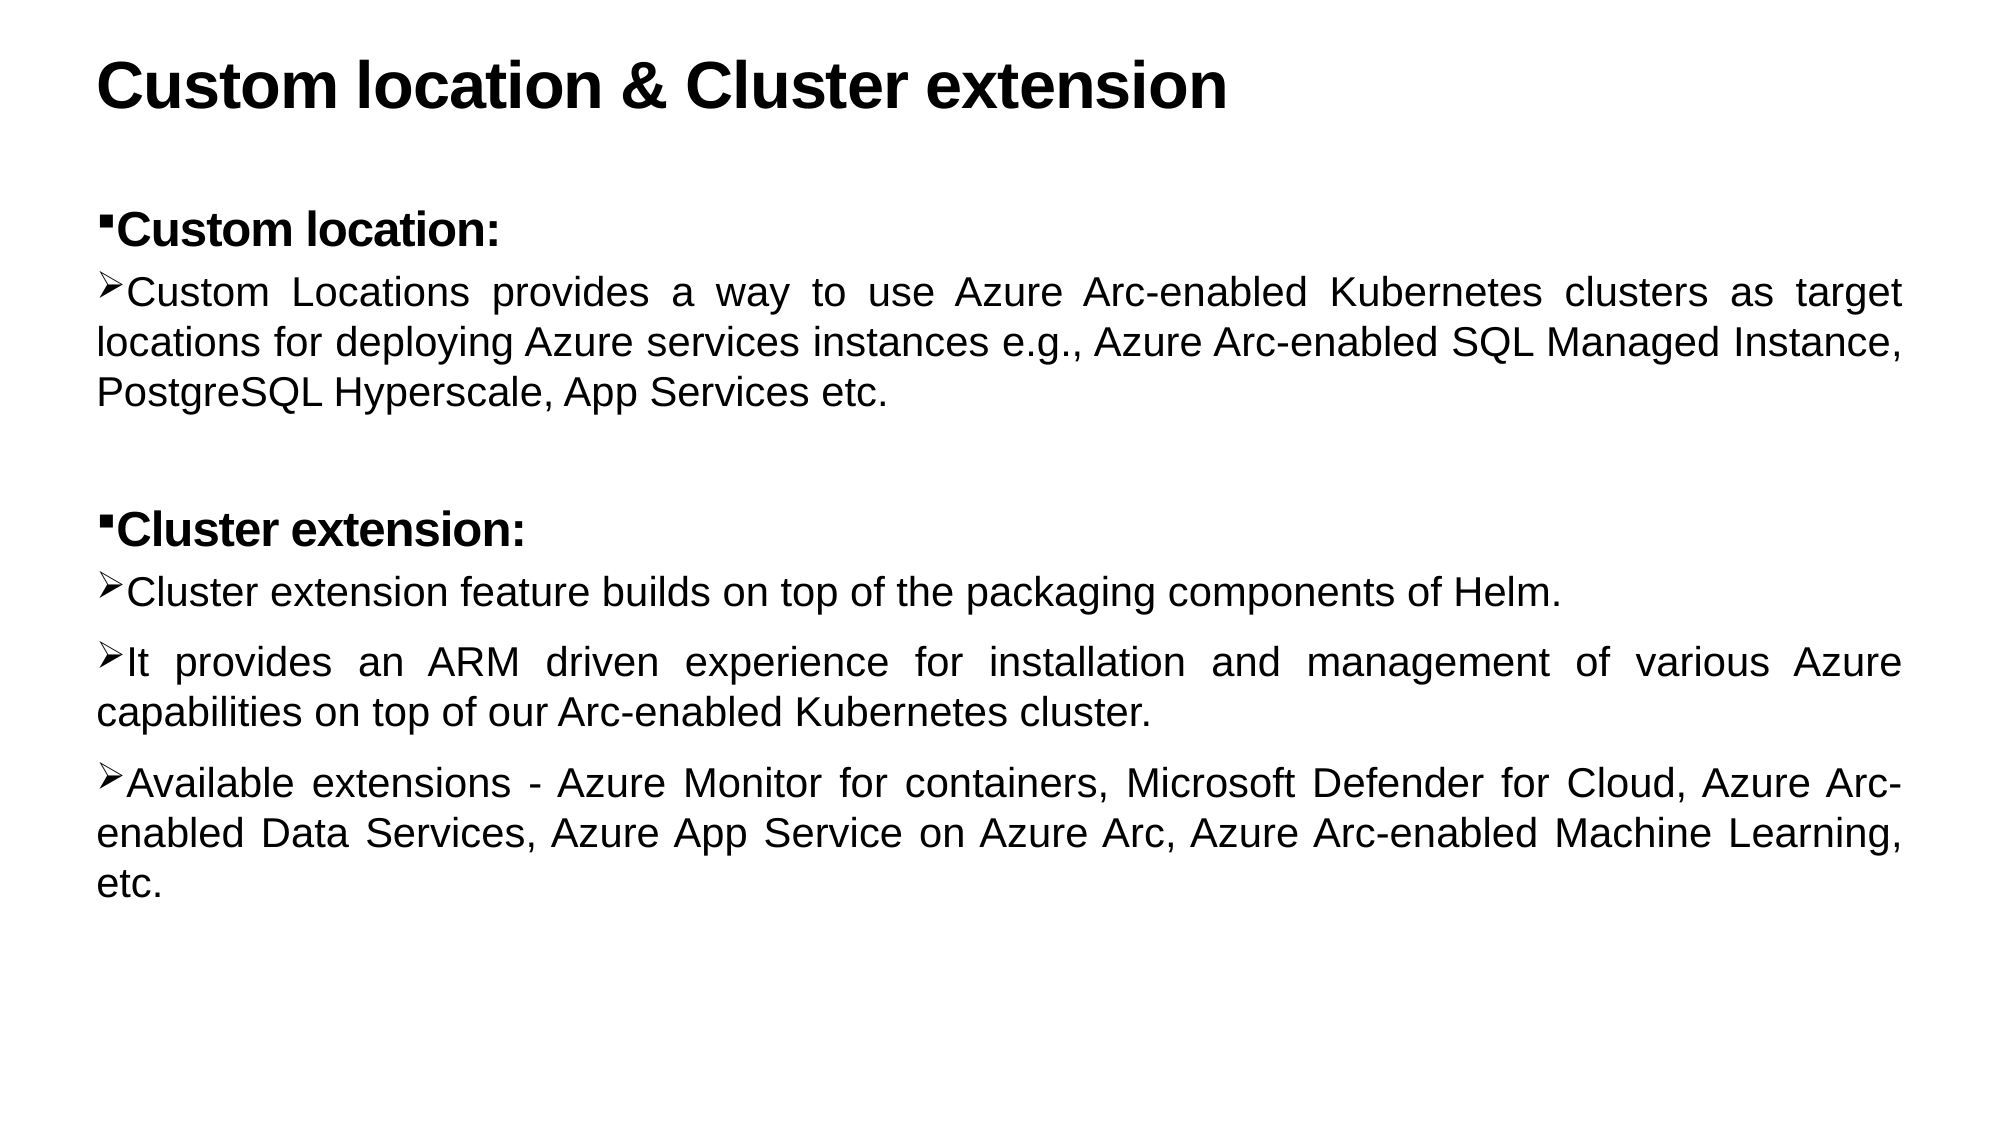

# Custom location & Cluster extension
Custom location:
Custom Locations provides a way to use Azure Arc-enabled Kubernetes clusters as target locations for deploying Azure services instances e.g., Azure Arc-enabled SQL Managed Instance, PostgreSQL Hyperscale, App Services etc.

Cluster extension:
Cluster extension feature builds on top of the packaging components of Helm.
It provides an ARM driven experience for installation and management of various Azure capabilities on top of our Arc-enabled Kubernetes cluster.
Available extensions - Azure Monitor for containers, Microsoft Defender for Cloud, Azure Arc-enabled Data Services, Azure App Service on Azure Arc, Azure Arc-enabled Machine Learning, etc.